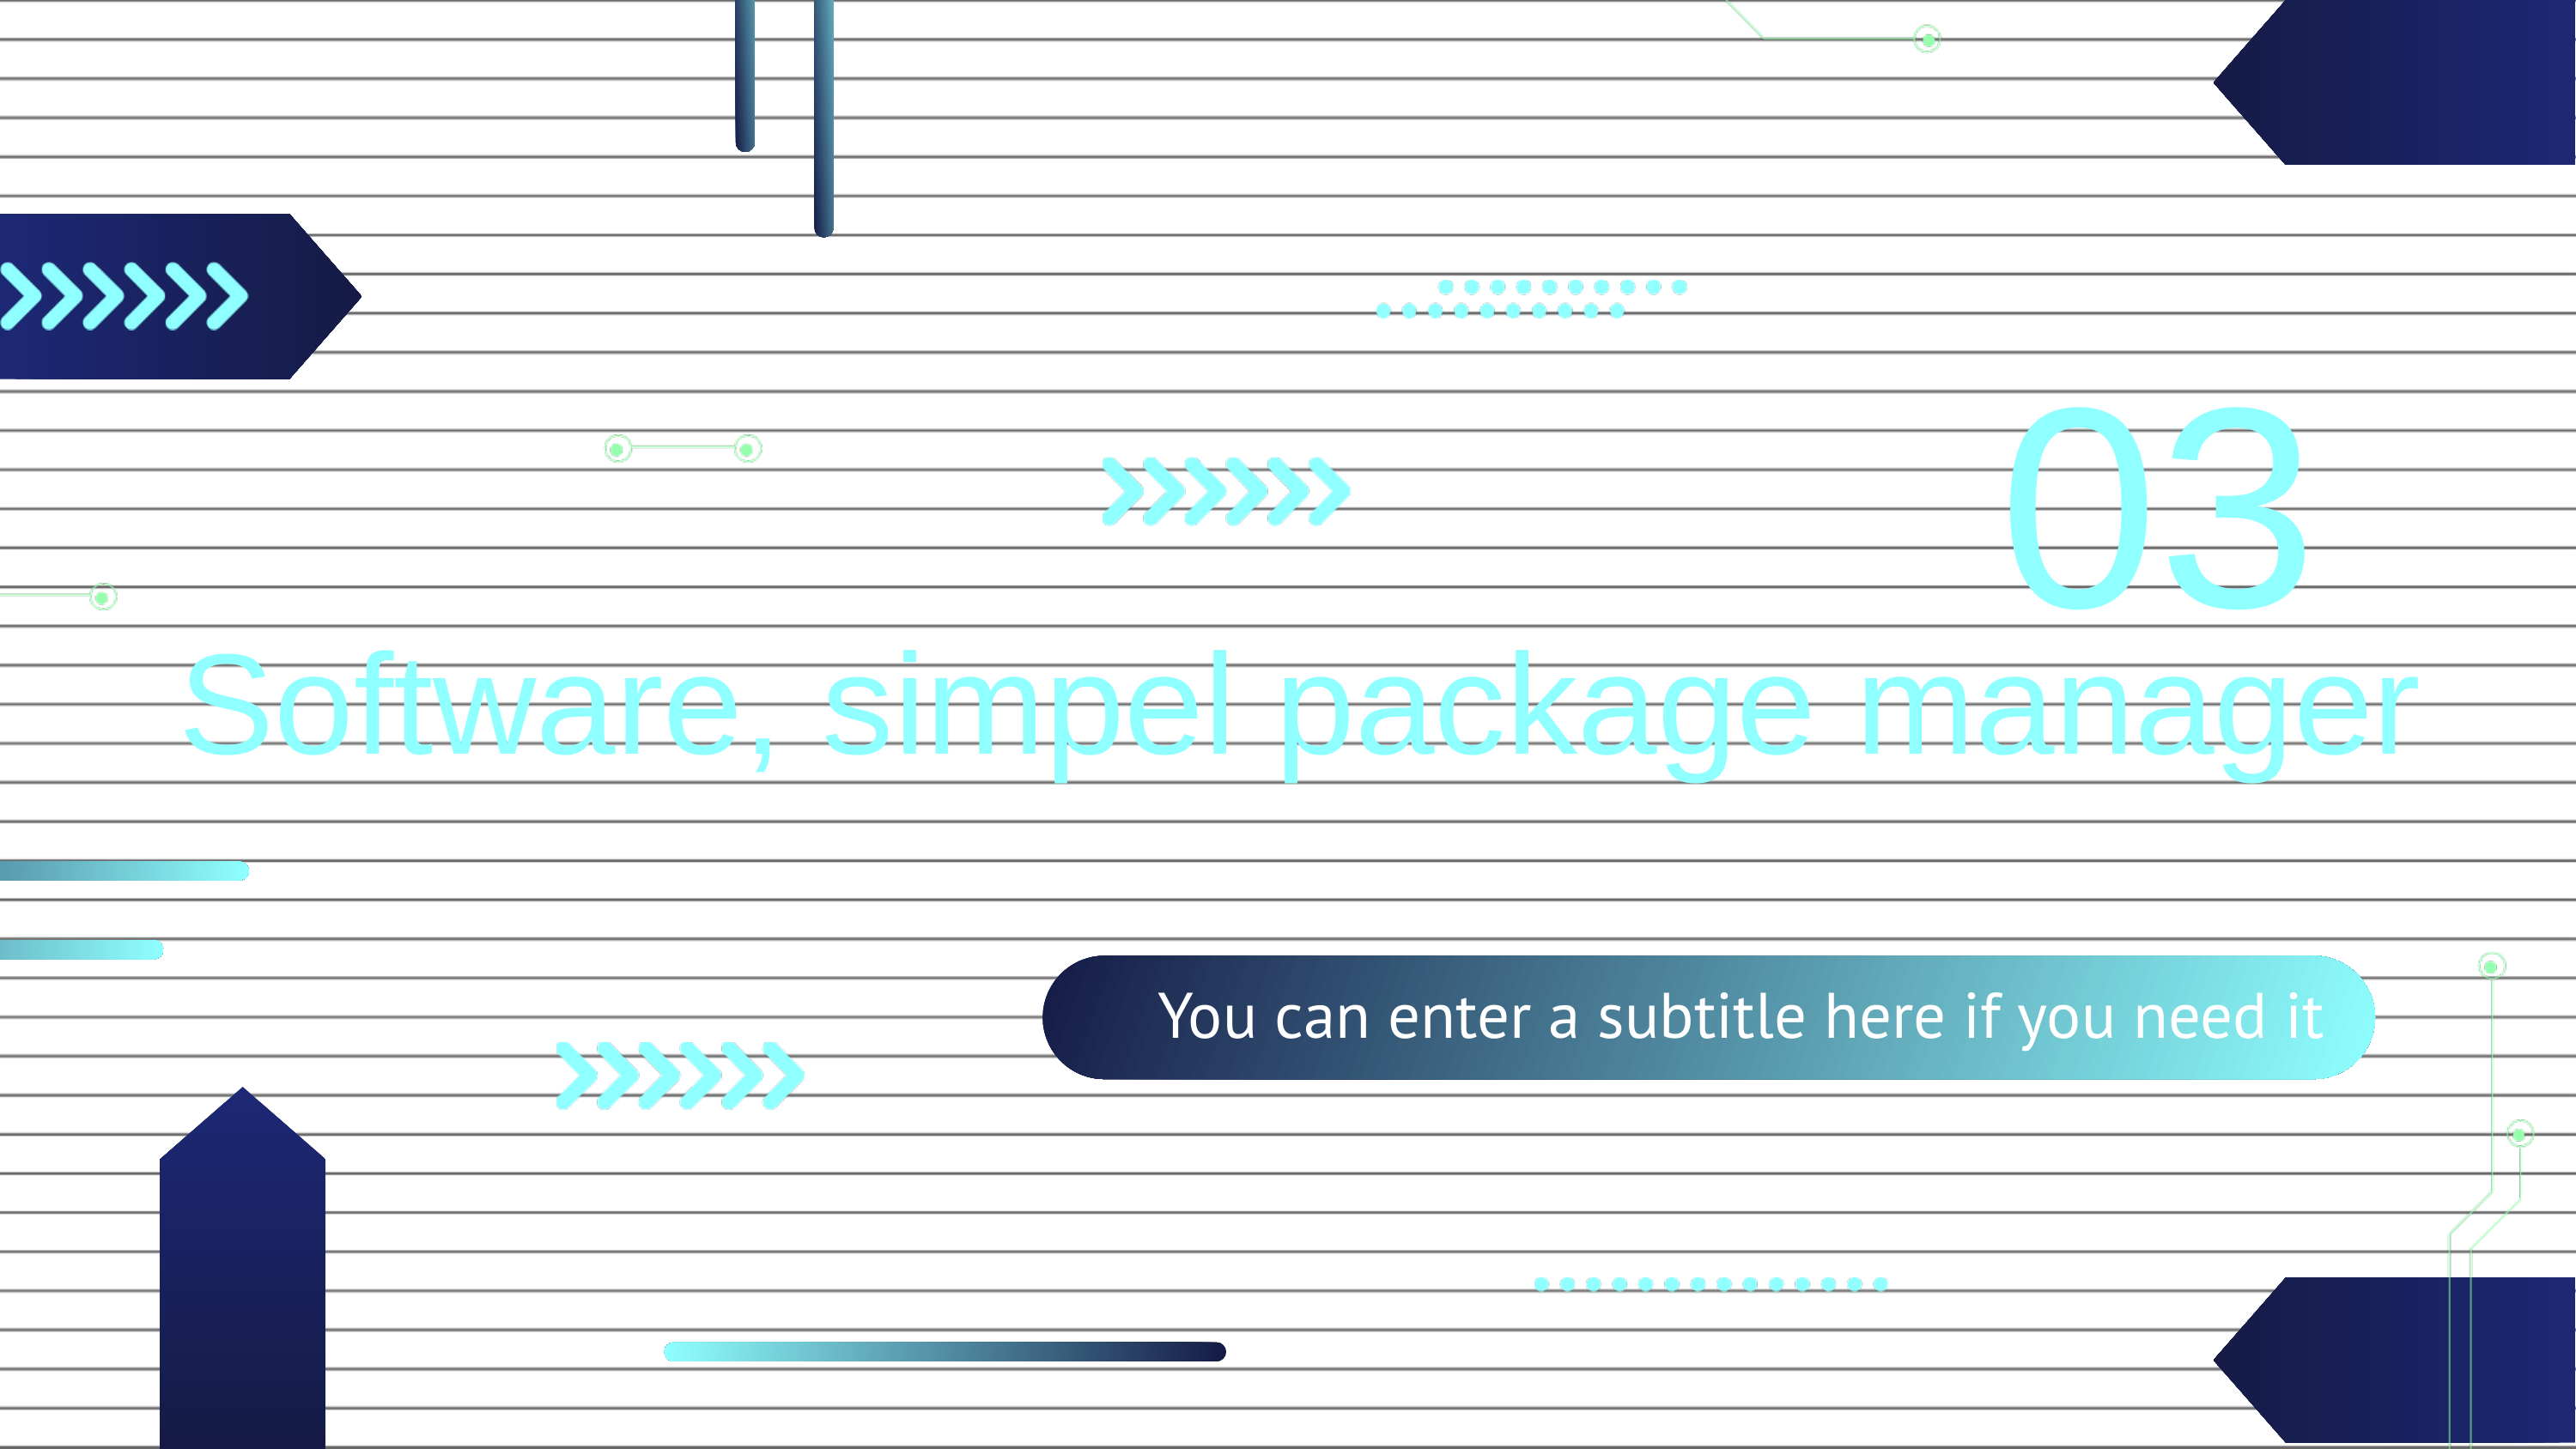

03

Software, simpel package manager

You can enter a subtitle here if you need it